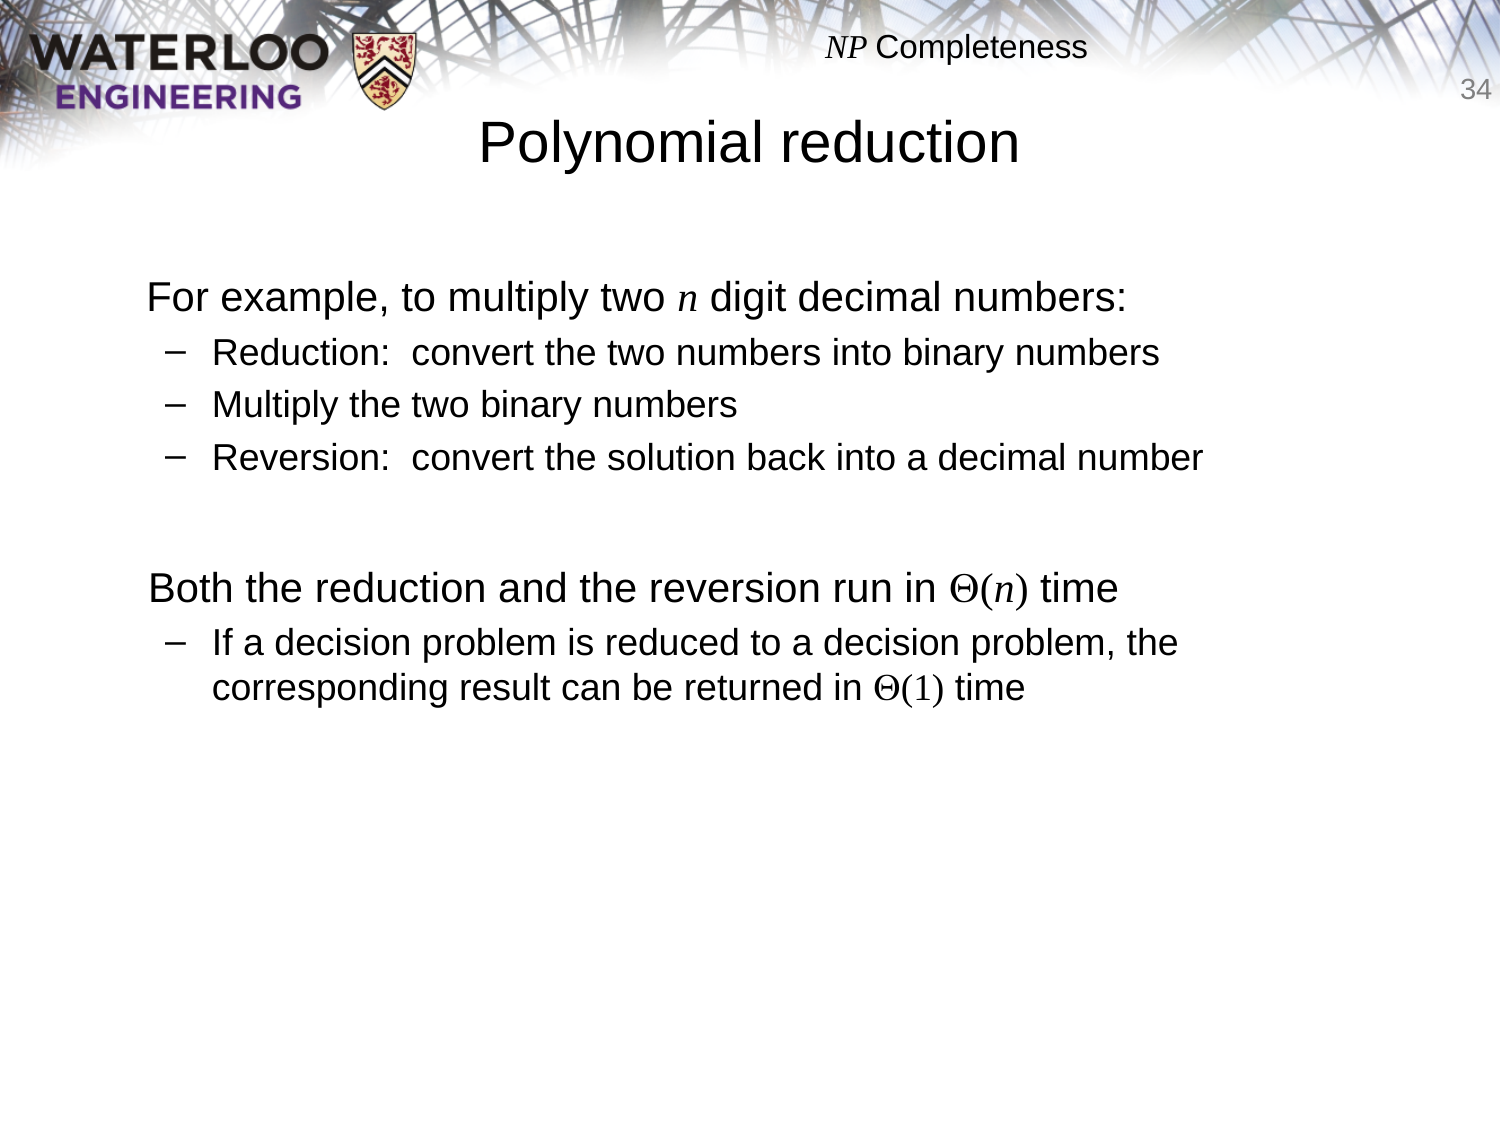

# Polynomial reduction
	For example, to multiply two n digit decimal numbers:
Reduction:  convert the two numbers into binary numbers
Multiply the two binary numbers
Reversion:  convert the solution back into a decimal number

	Both the reduction and the reversion run in Θ(n) time
If a decision problem is reduced to a decision problem, the corresponding result can be returned in Θ(1) time